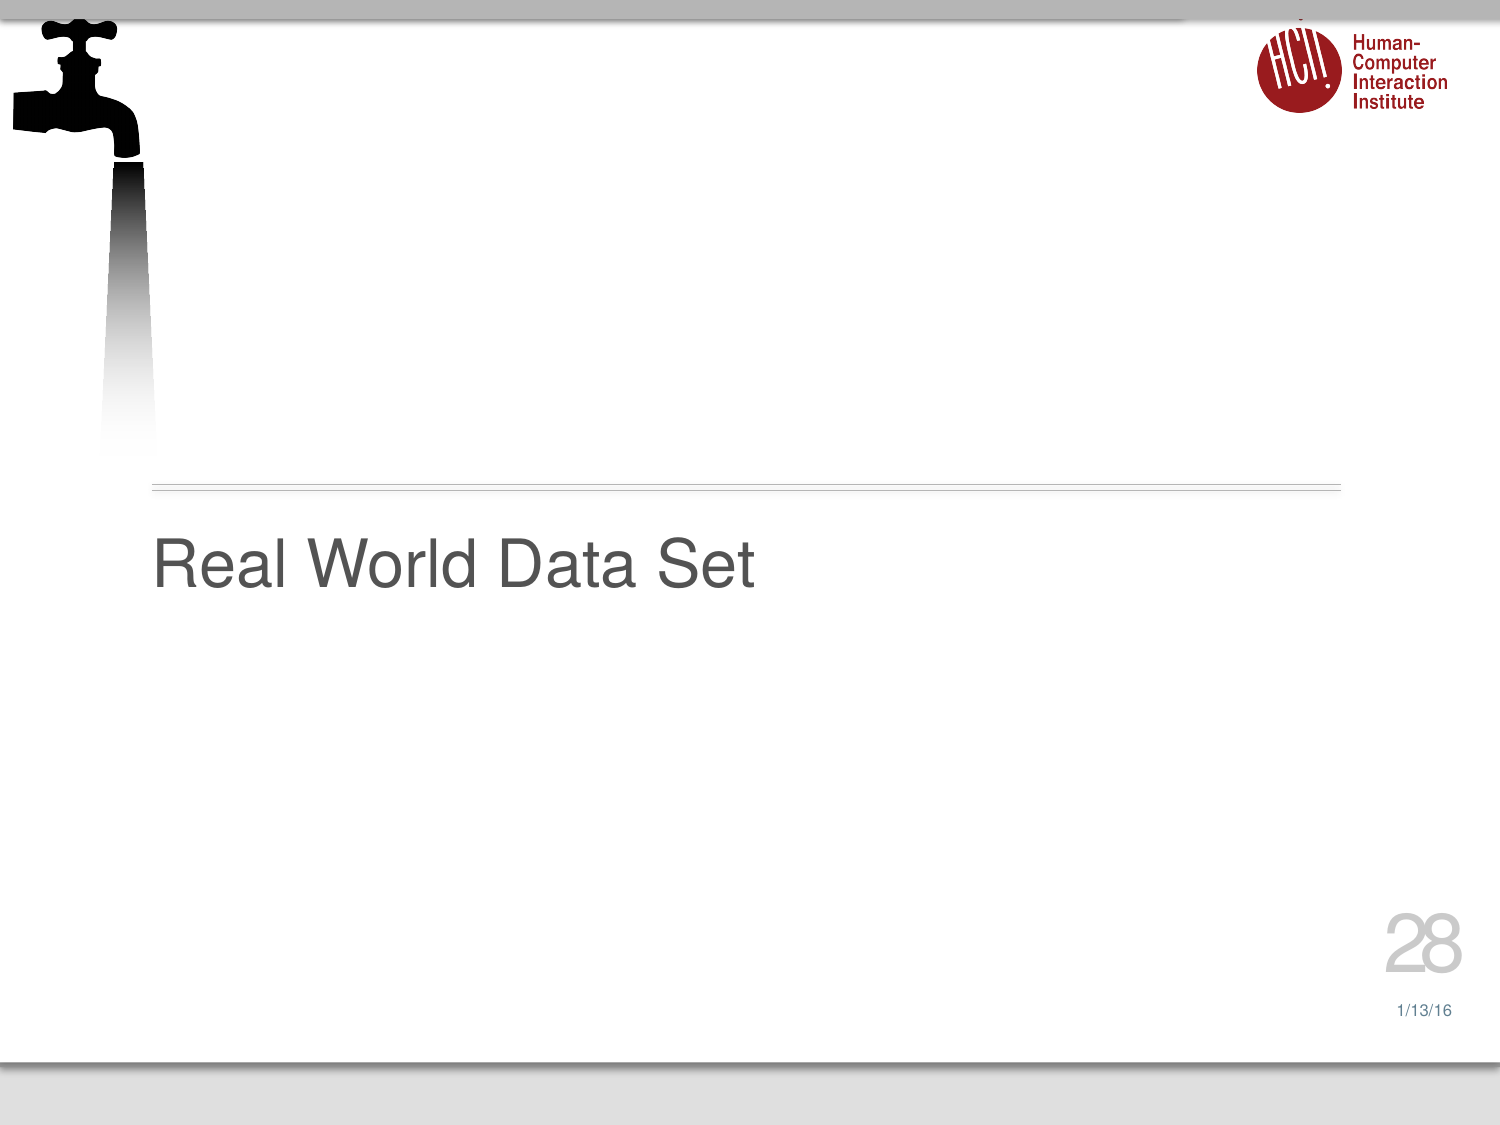

# Real World Data Set
28
1/13/16